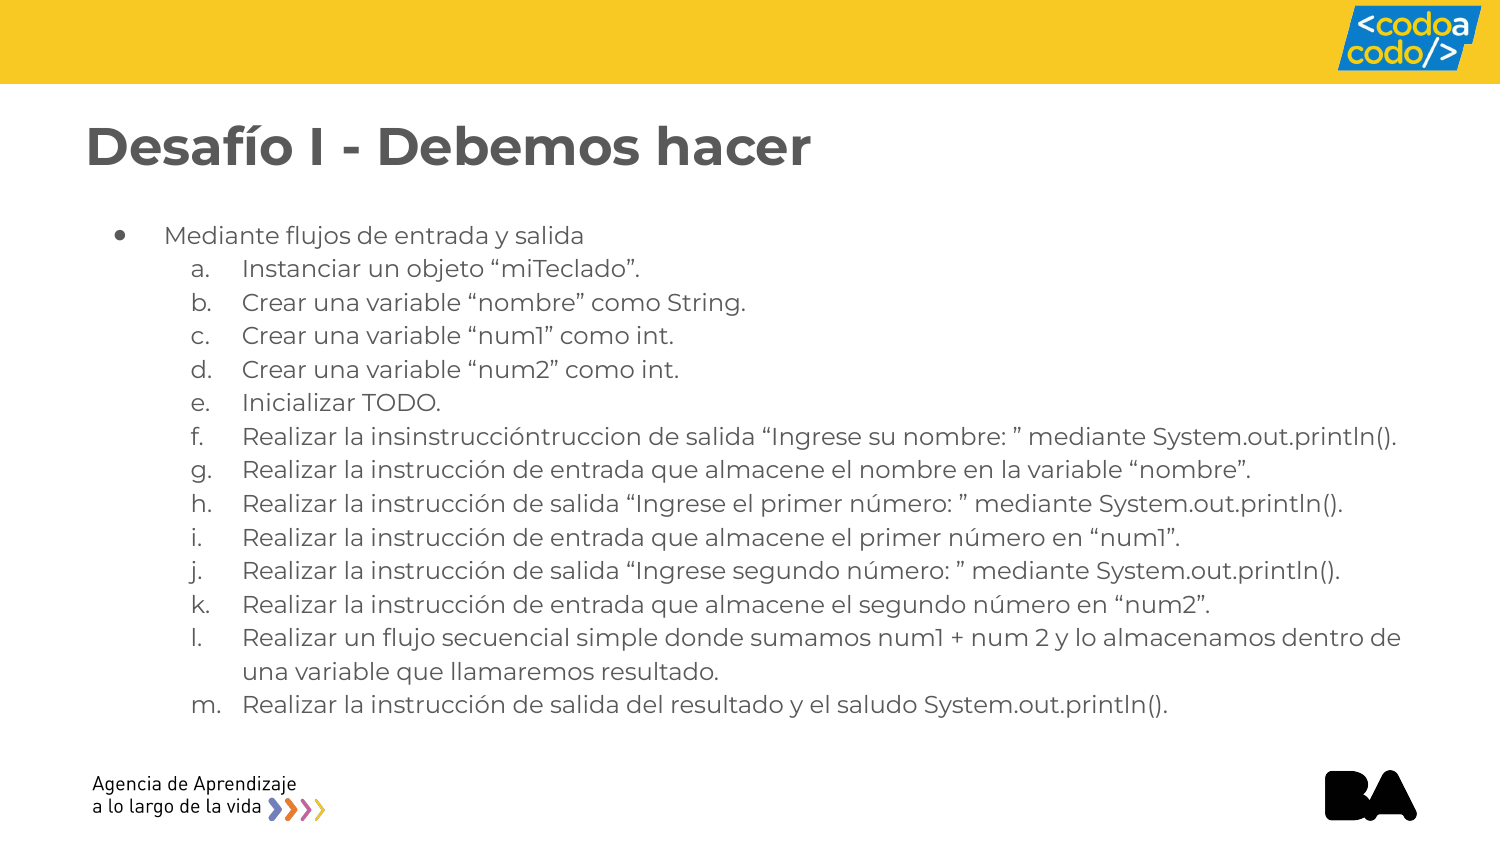

# Desafío I - Debemos hacer
Mediante flujos de entrada y salida
Instanciar un objeto “miTeclado”.
Crear una variable “nombre” como String.
Crear una variable “num1” como int.
Crear una variable “num2” como int.
Inicializar TODO.
Realizar la insinstruccióntruccion de salida “Ingrese su nombre: ” mediante System.out.println().
Realizar la instrucción de entrada que almacene el nombre en la variable “nombre”.
Realizar la instrucción de salida “Ingrese el primer número: ” mediante System.out.println().
Realizar la instrucción de entrada que almacene el primer número en “num1”.
Realizar la instrucción de salida “Ingrese segundo número: ” mediante System.out.println().
Realizar la instrucción de entrada que almacene el segundo número en “num2”.
Realizar un flujo secuencial simple donde sumamos num1 + num 2 y lo almacenamos dentro de una variable que llamaremos resultado.
Realizar la instrucción de salida del resultado y el saludo System.out.println().